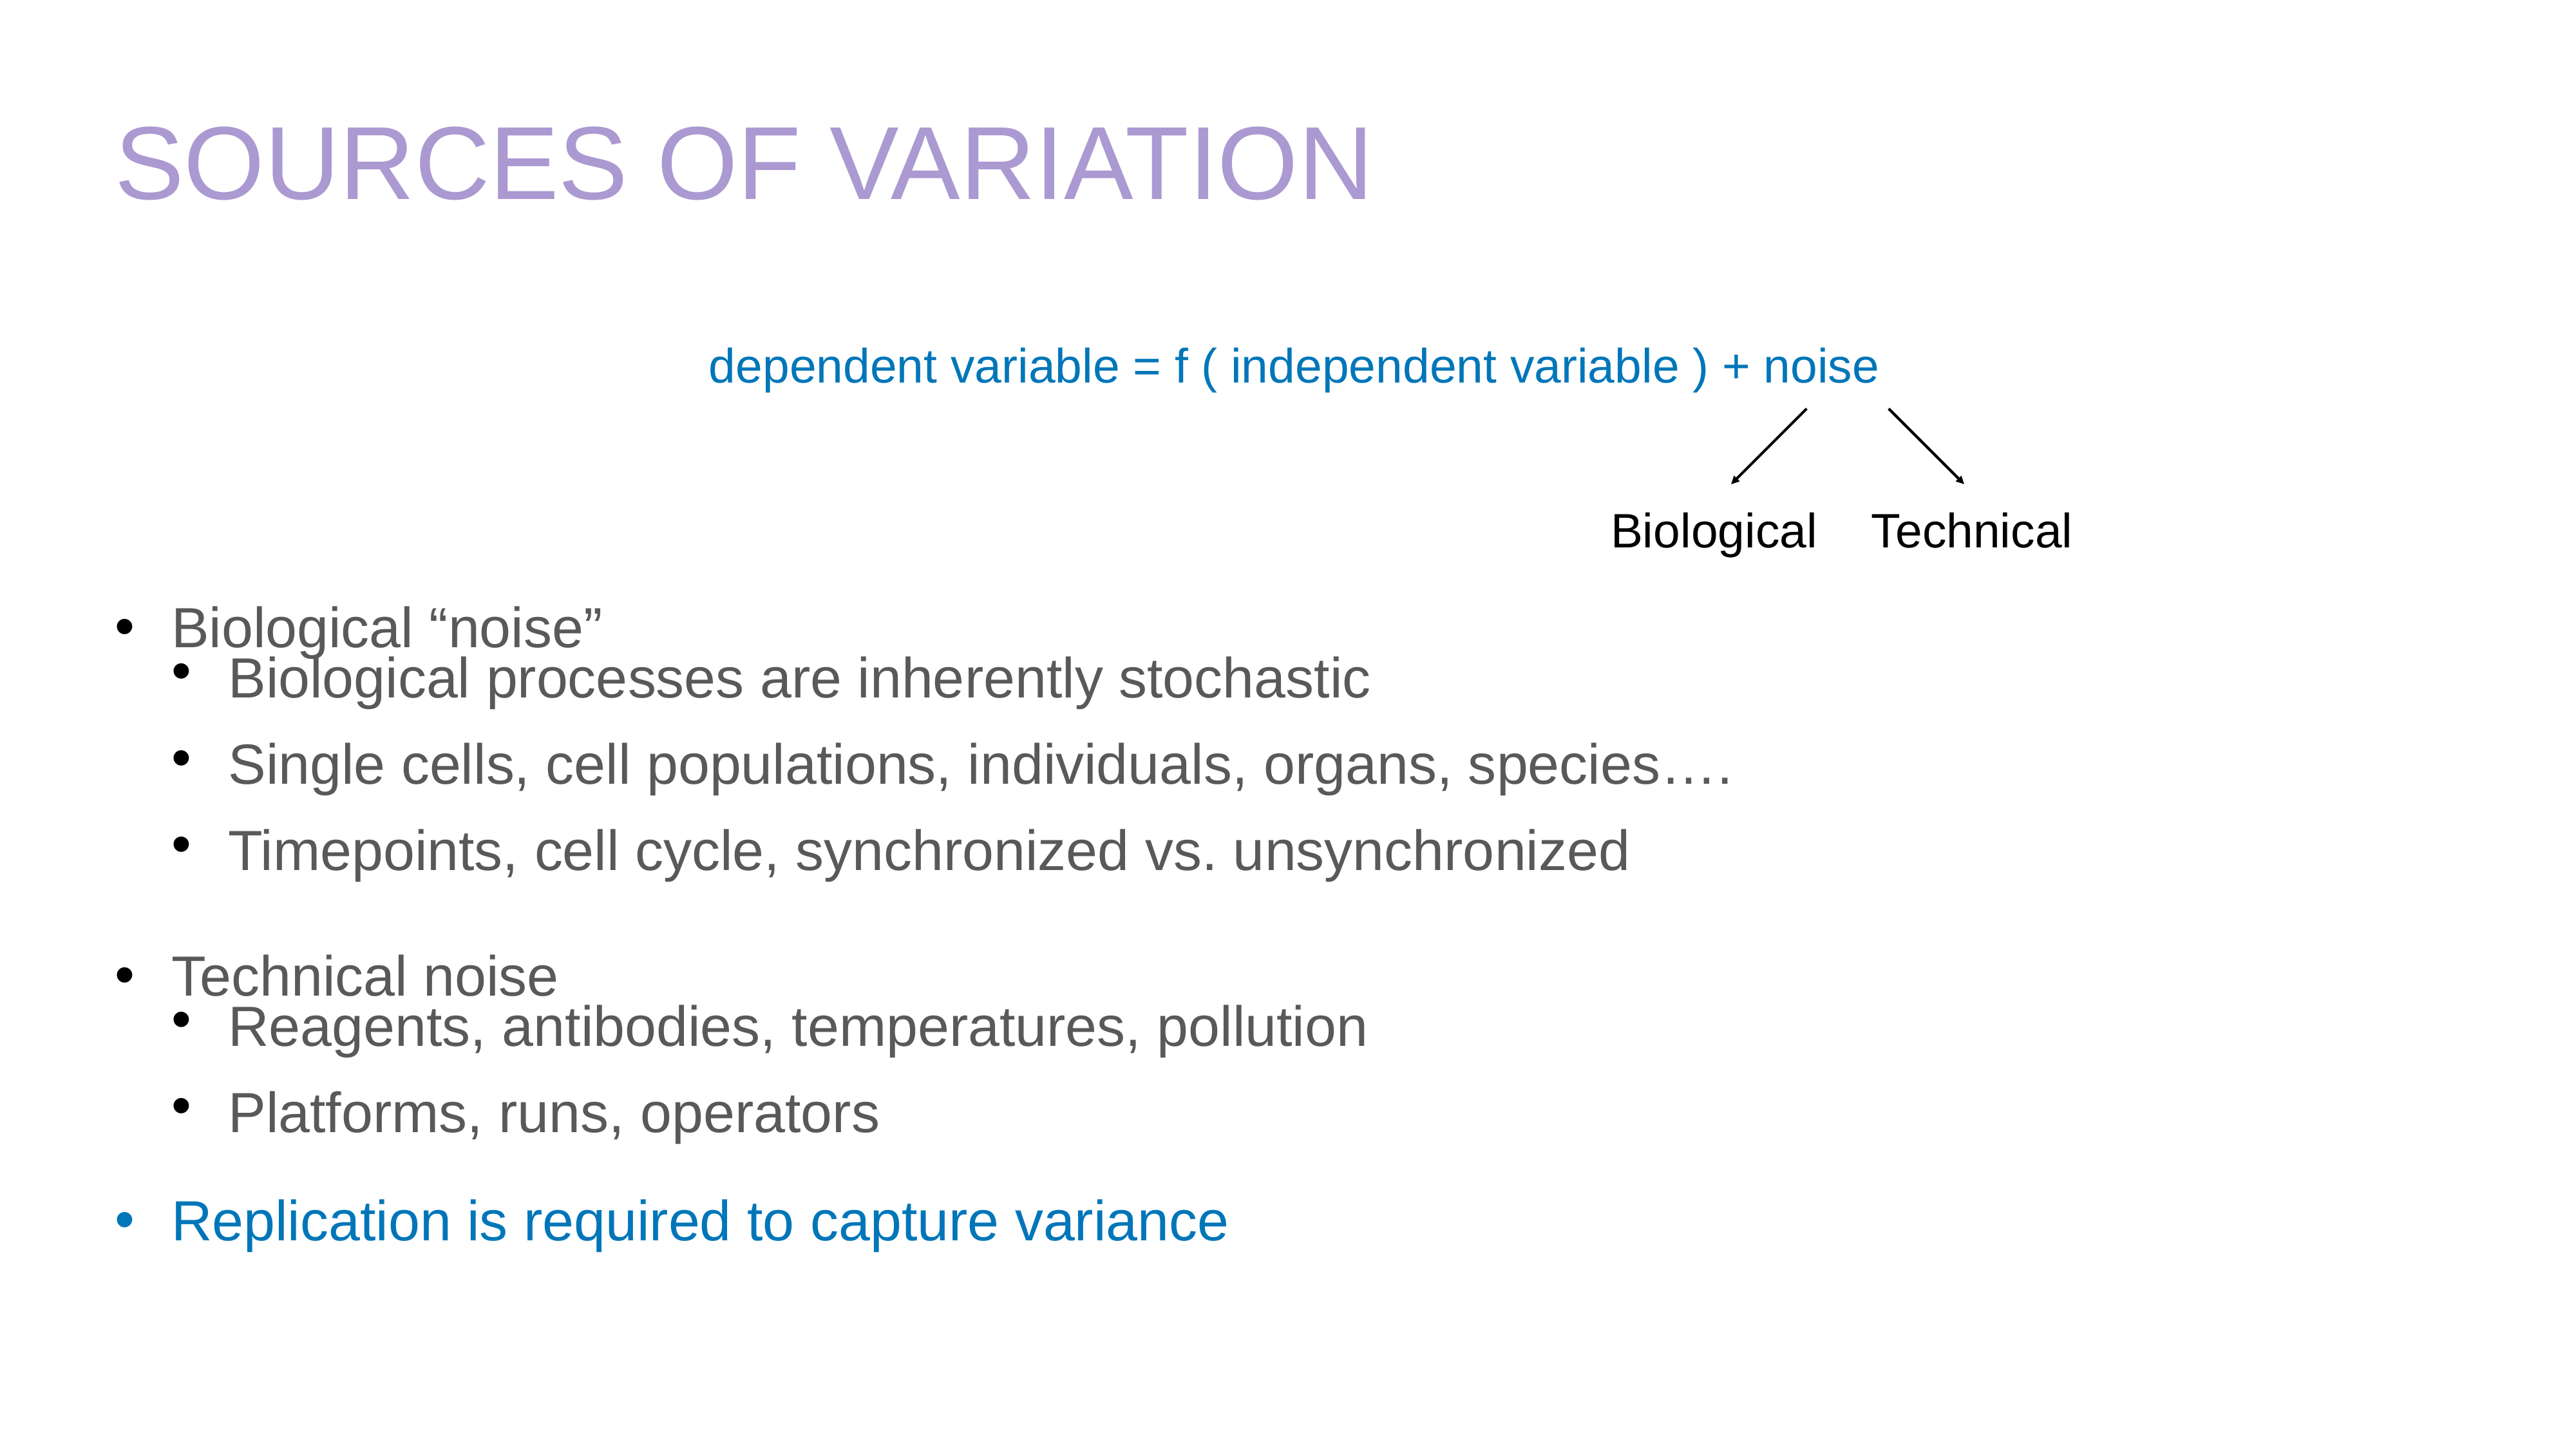

Sources of Variation
dependent variable = f ( independent variable ) + noise
Biological
Technical
Biological “noise”
Biological processes are inherently stochastic
Single cells, cell populations, individuals, organs, species….
Timepoints, cell cycle, synchronized vs. unsynchronized
Technical noise
Reagents, antibodies, temperatures, pollution
Platforms, runs, operators
Replication is required to capture variance